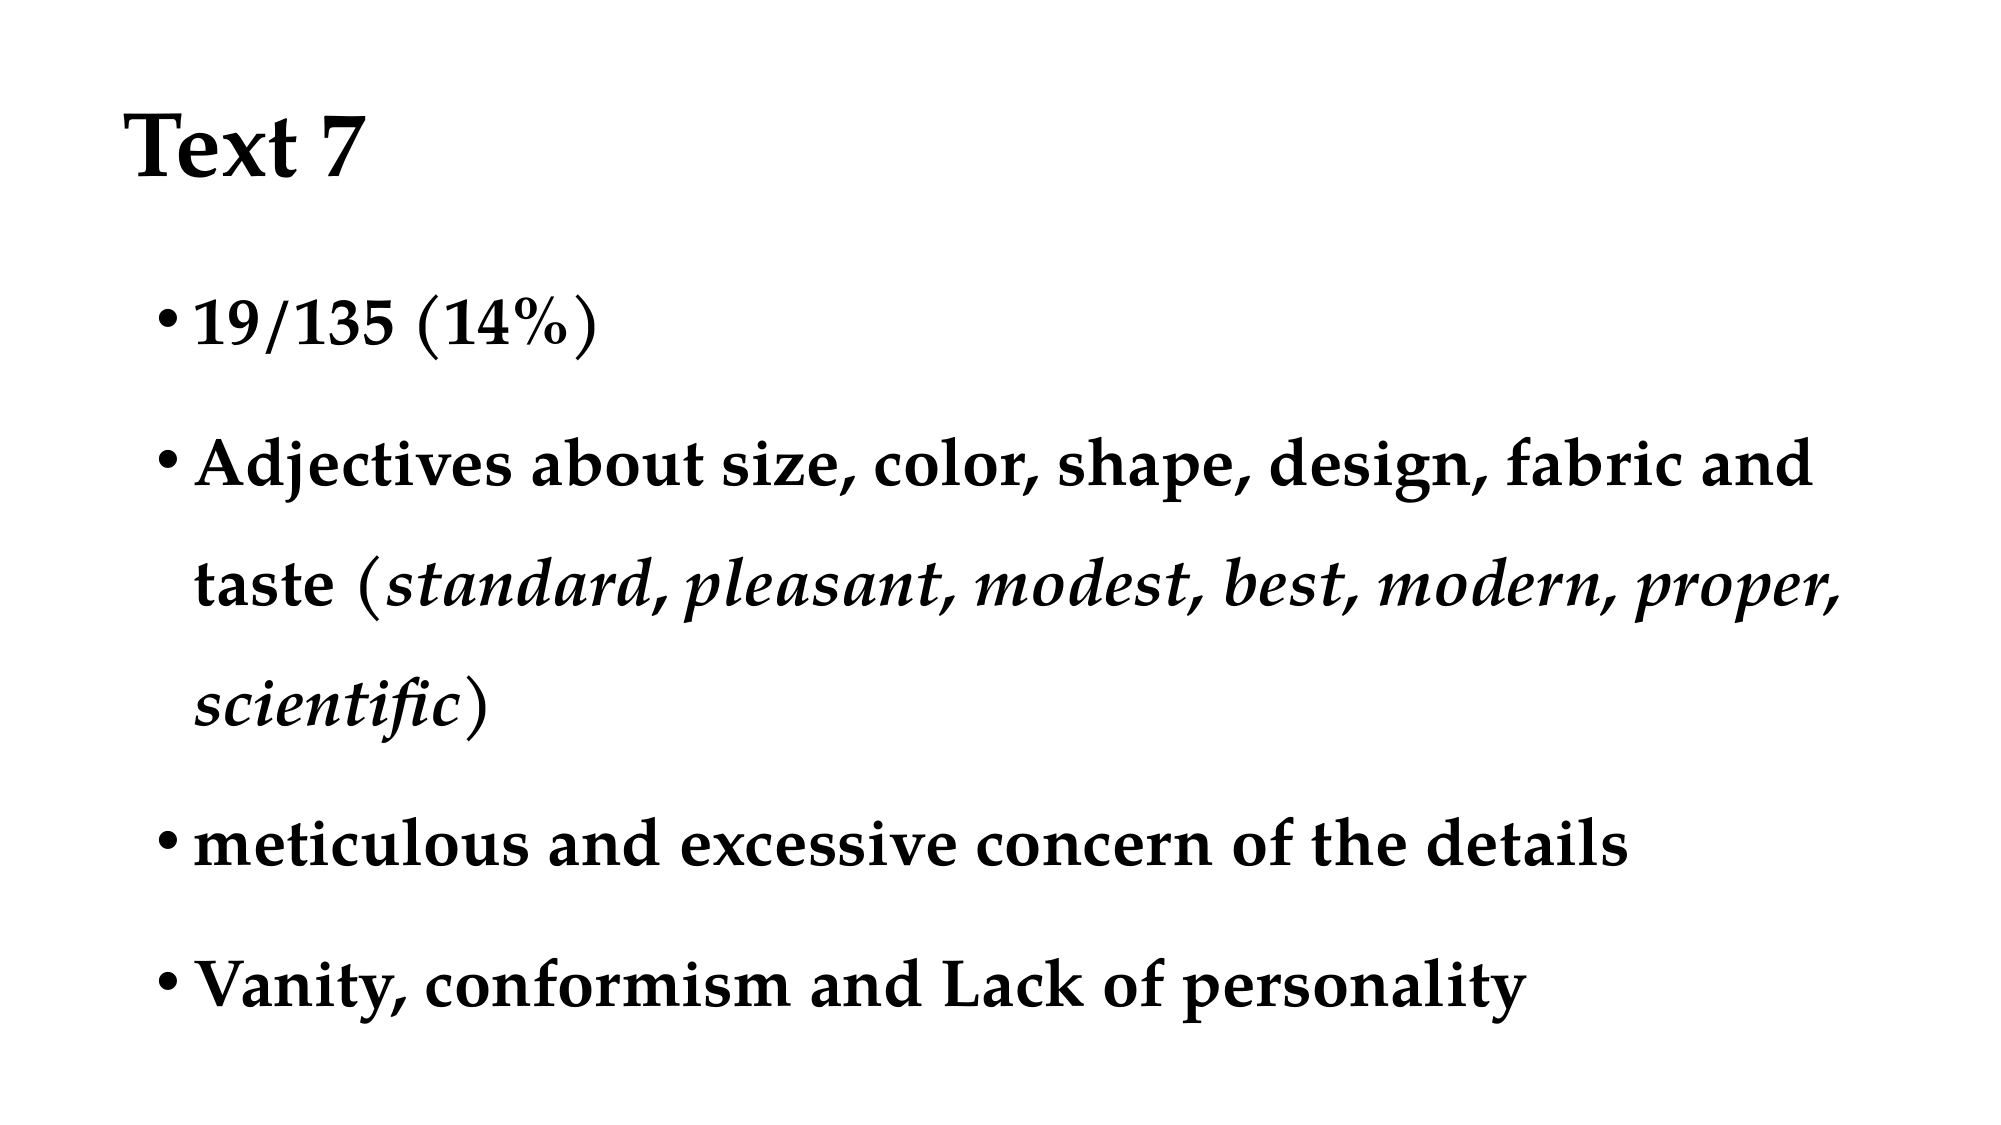

# Text 7
19/135 (14%)
Adjectives about size, color, shape, design, fabric and taste (standard, pleasant, modest, best, modern, proper, scientific)
meticulous and excessive concern of the details
Vanity, conformism and Lack of personality